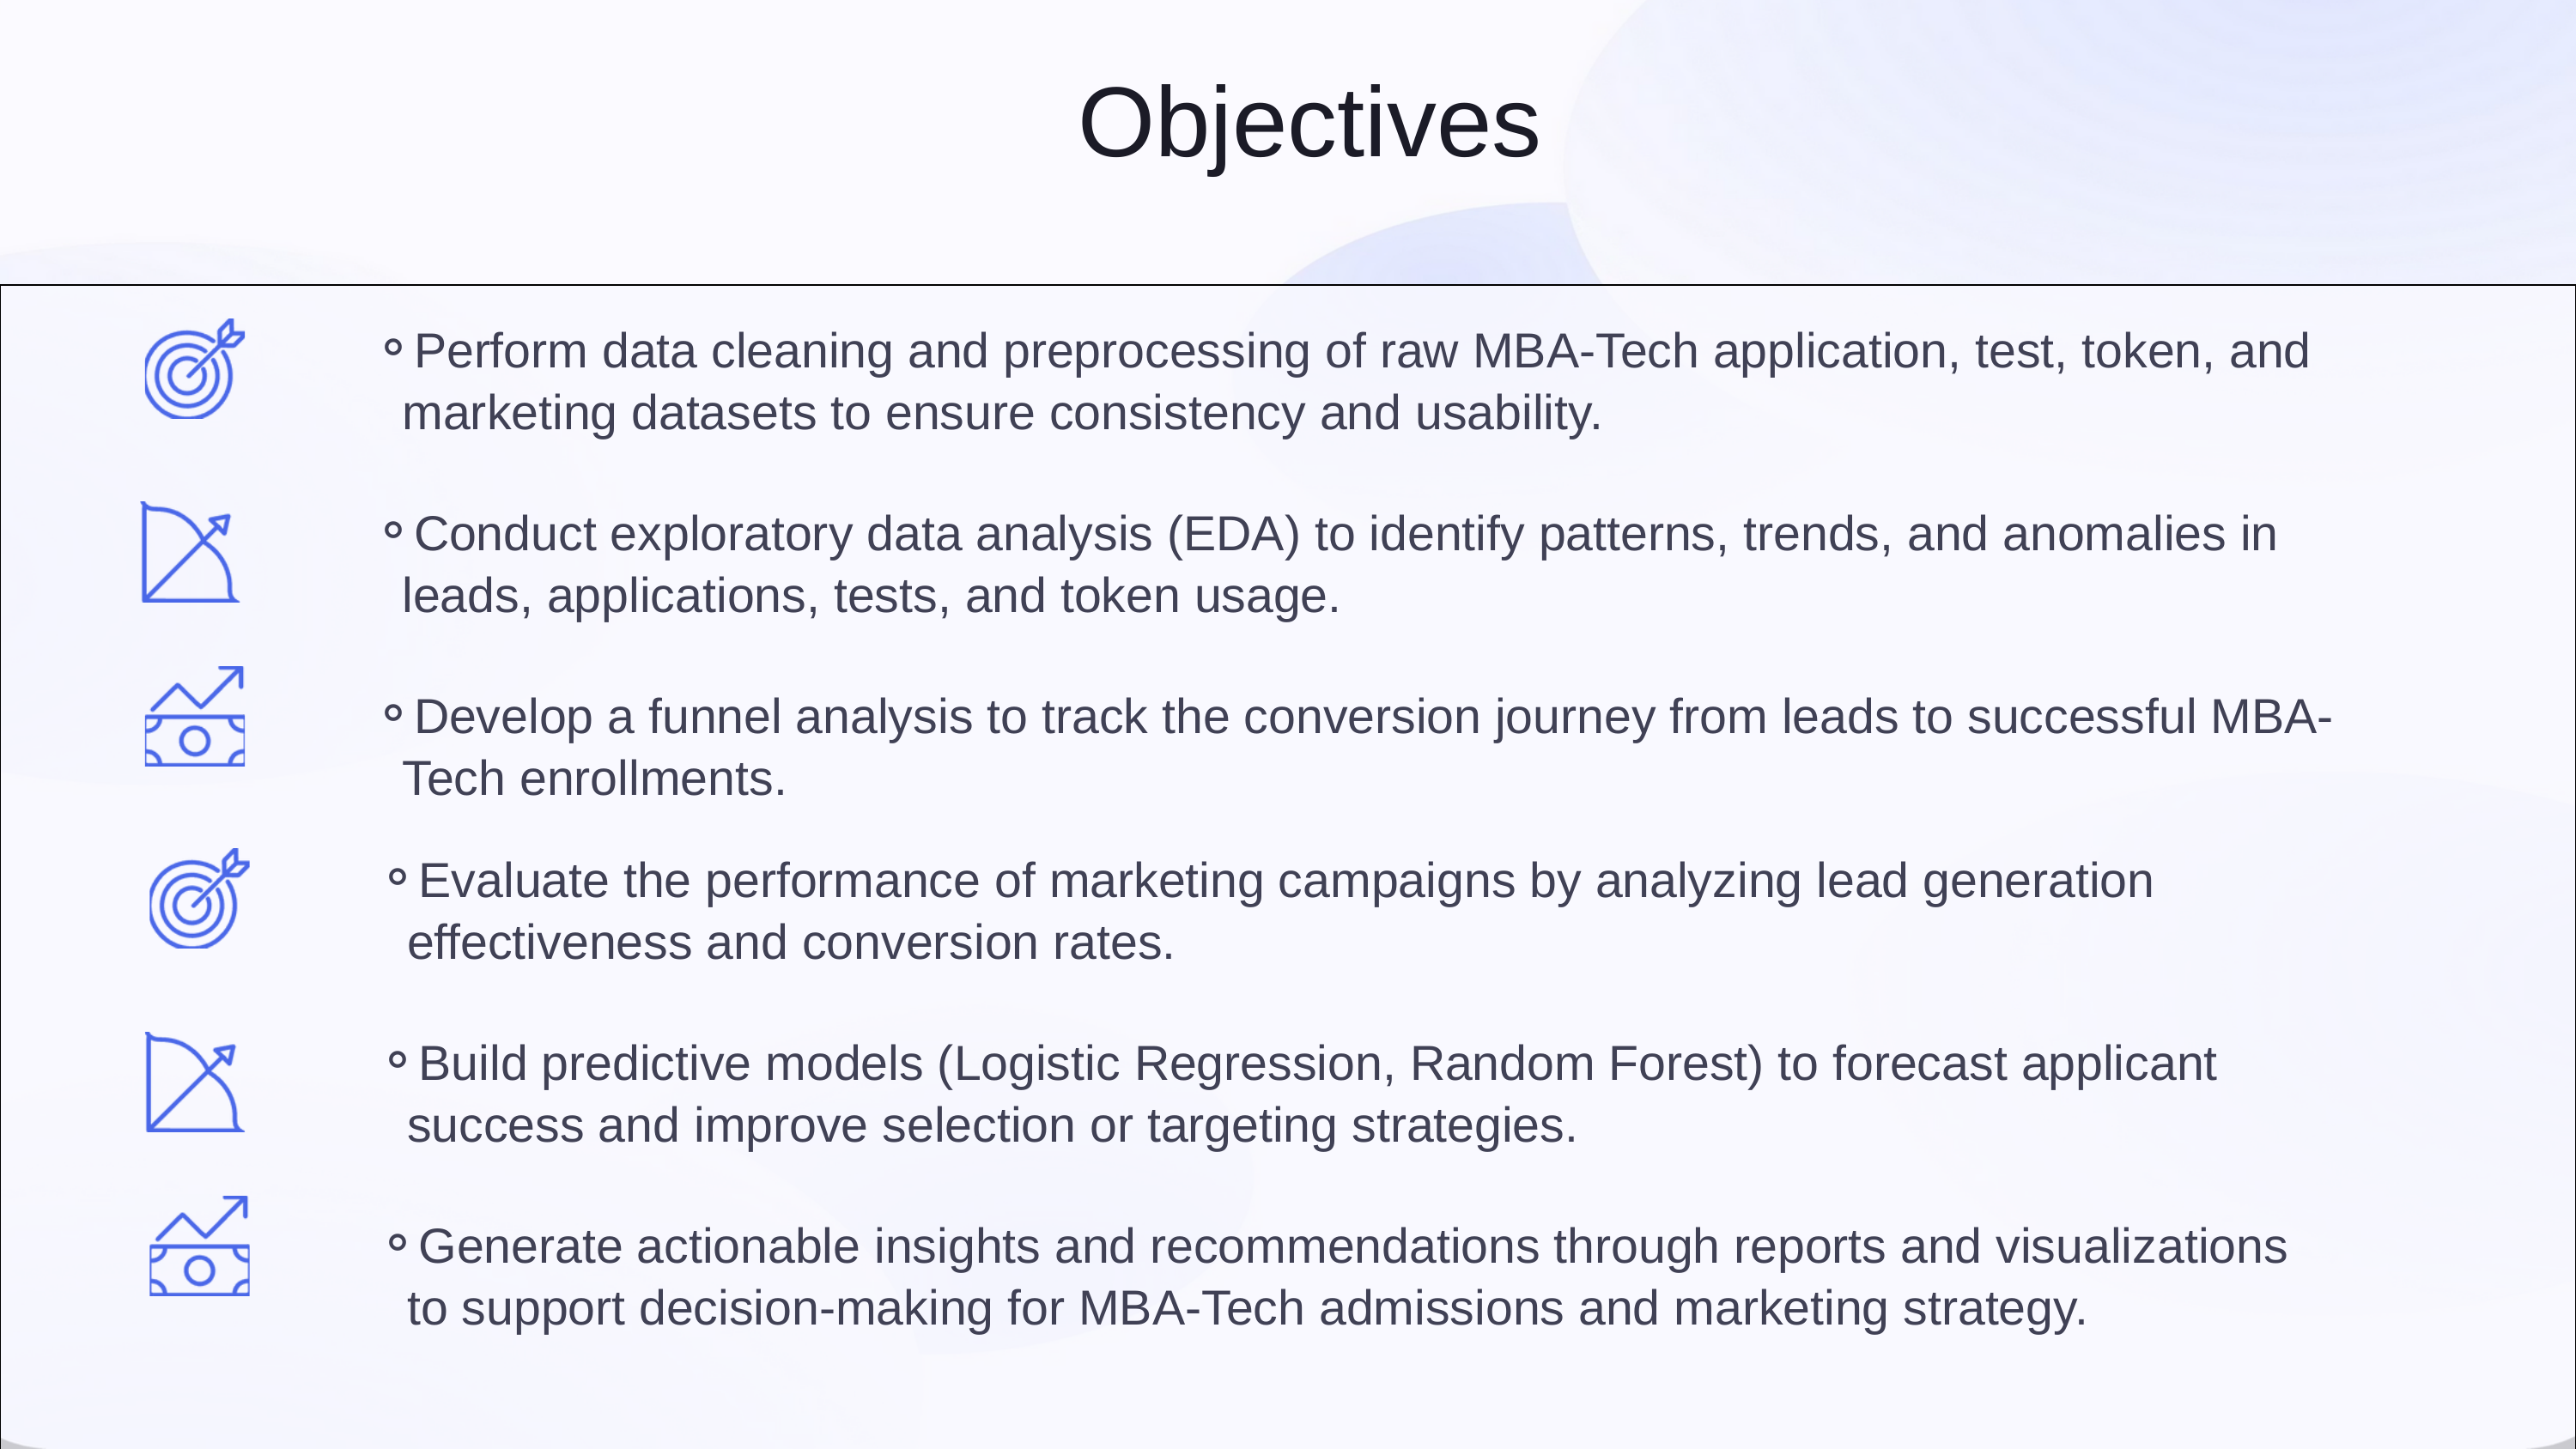

Objectives

Perform data cleaning and preprocessing of raw MBA-Tech application, test, token, and marketing datasets to ensure consistency and usability.

Conduct exploratory data analysis (EDA) to identify patterns, trends, and anomalies in leads, applications, tests, and token usage.

Develop a funnel analysis to track the conversion journey from leads to successful MBA-Tech enrollments.
Evaluate the performance of marketing campaigns by analyzing lead generation effectiveness and conversion rates.

Build predictive models (Logistic Regression, Random Forest) to forecast applicant success and improve selection or targeting strategies.

Generate actionable insights and recommendations through reports and visualizations to support decision-making for MBA-Tech admissions and marketing strategy.